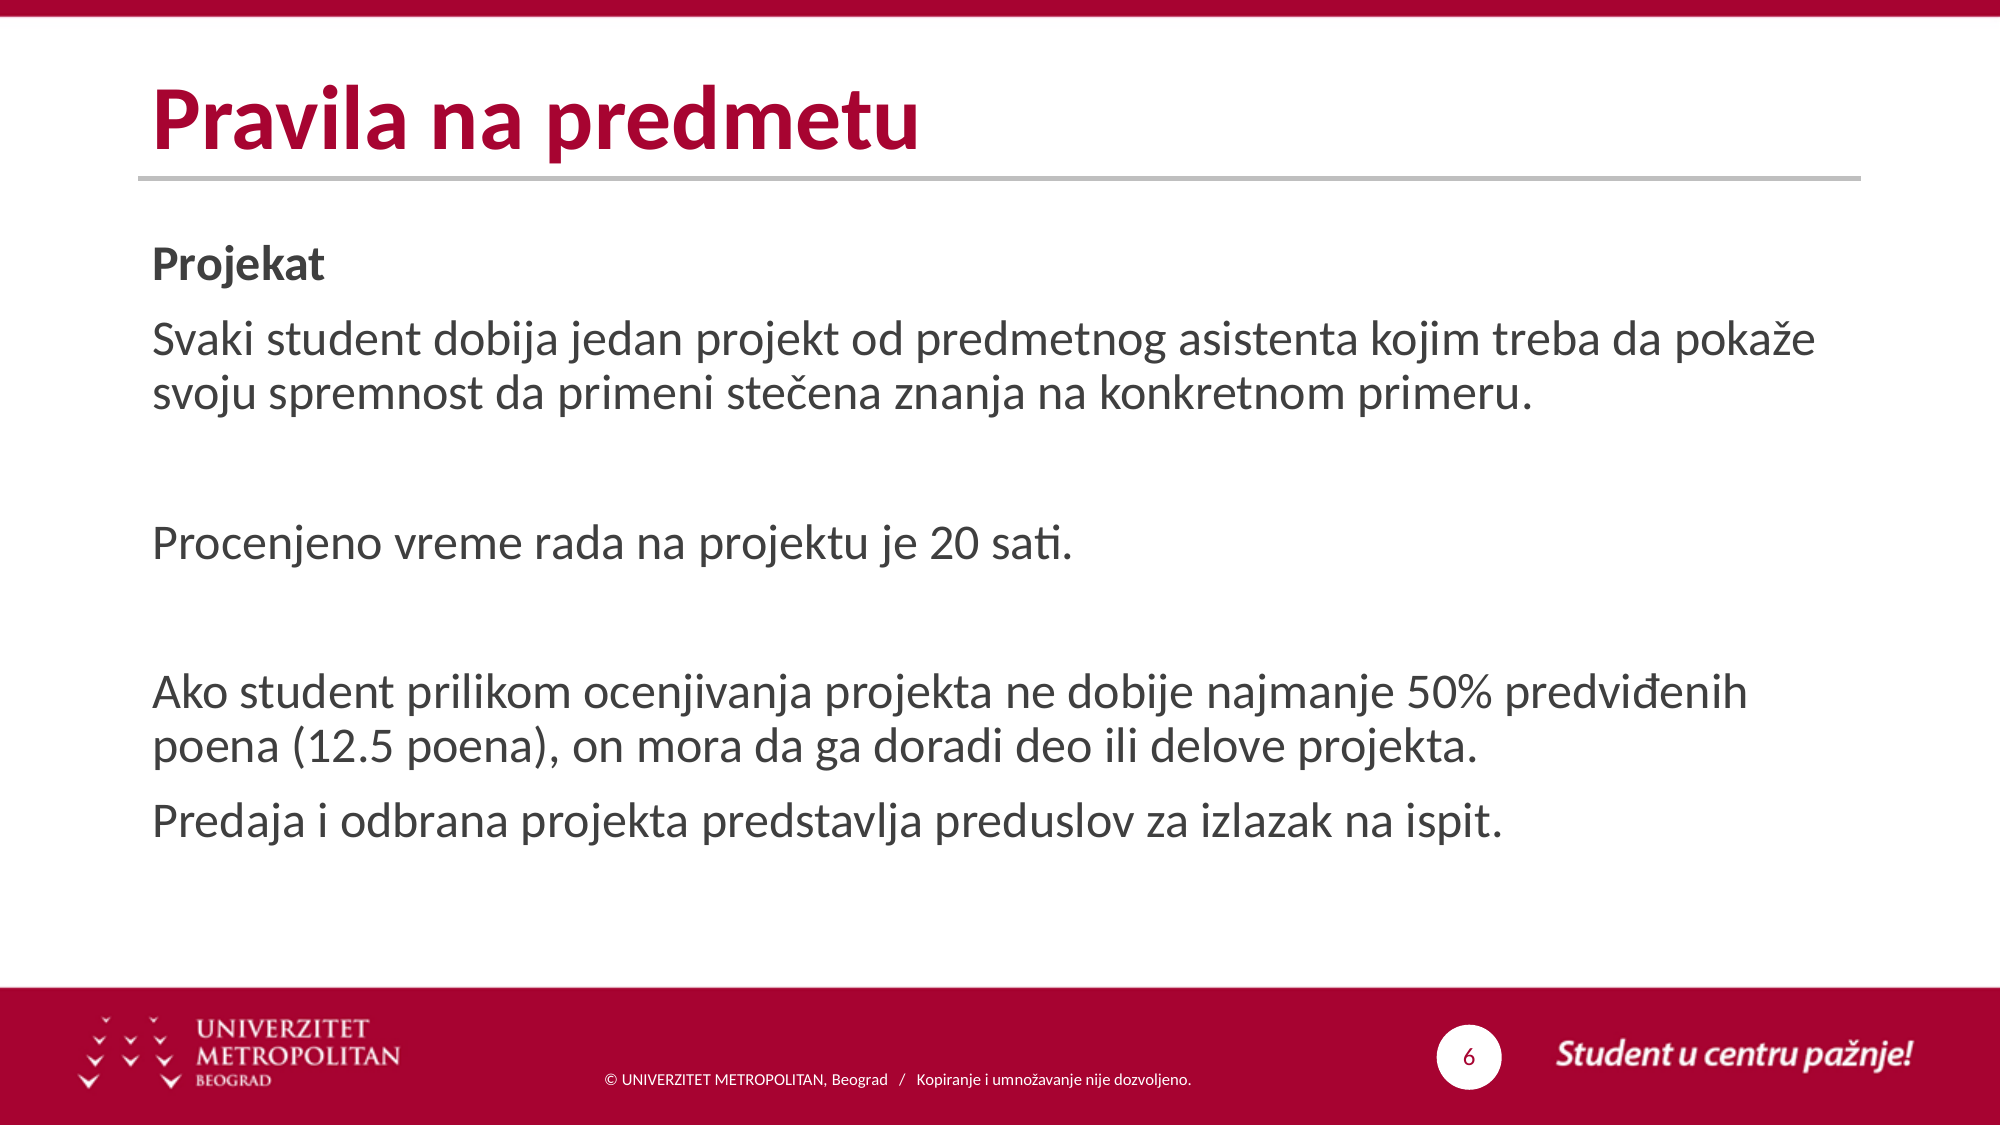

# Pravila na predmetu
Projekat
Svaki student dobija jedan projekt od predmetnog asistenta kojim treba da pokaže svoju spremnost da primeni stečena znanja na konkretnom primeru.

Procenjeno vreme rada na projektu je 20 sati.

Ako student prilikom ocenjivanja projekta ne dobije najmanje 50% predviđenih poena (12.5 poena), on mora da ga doradi deo ili delove projekta.
Predaja i odbrana projekta predstavlja preduslov za izlazak na ispit.